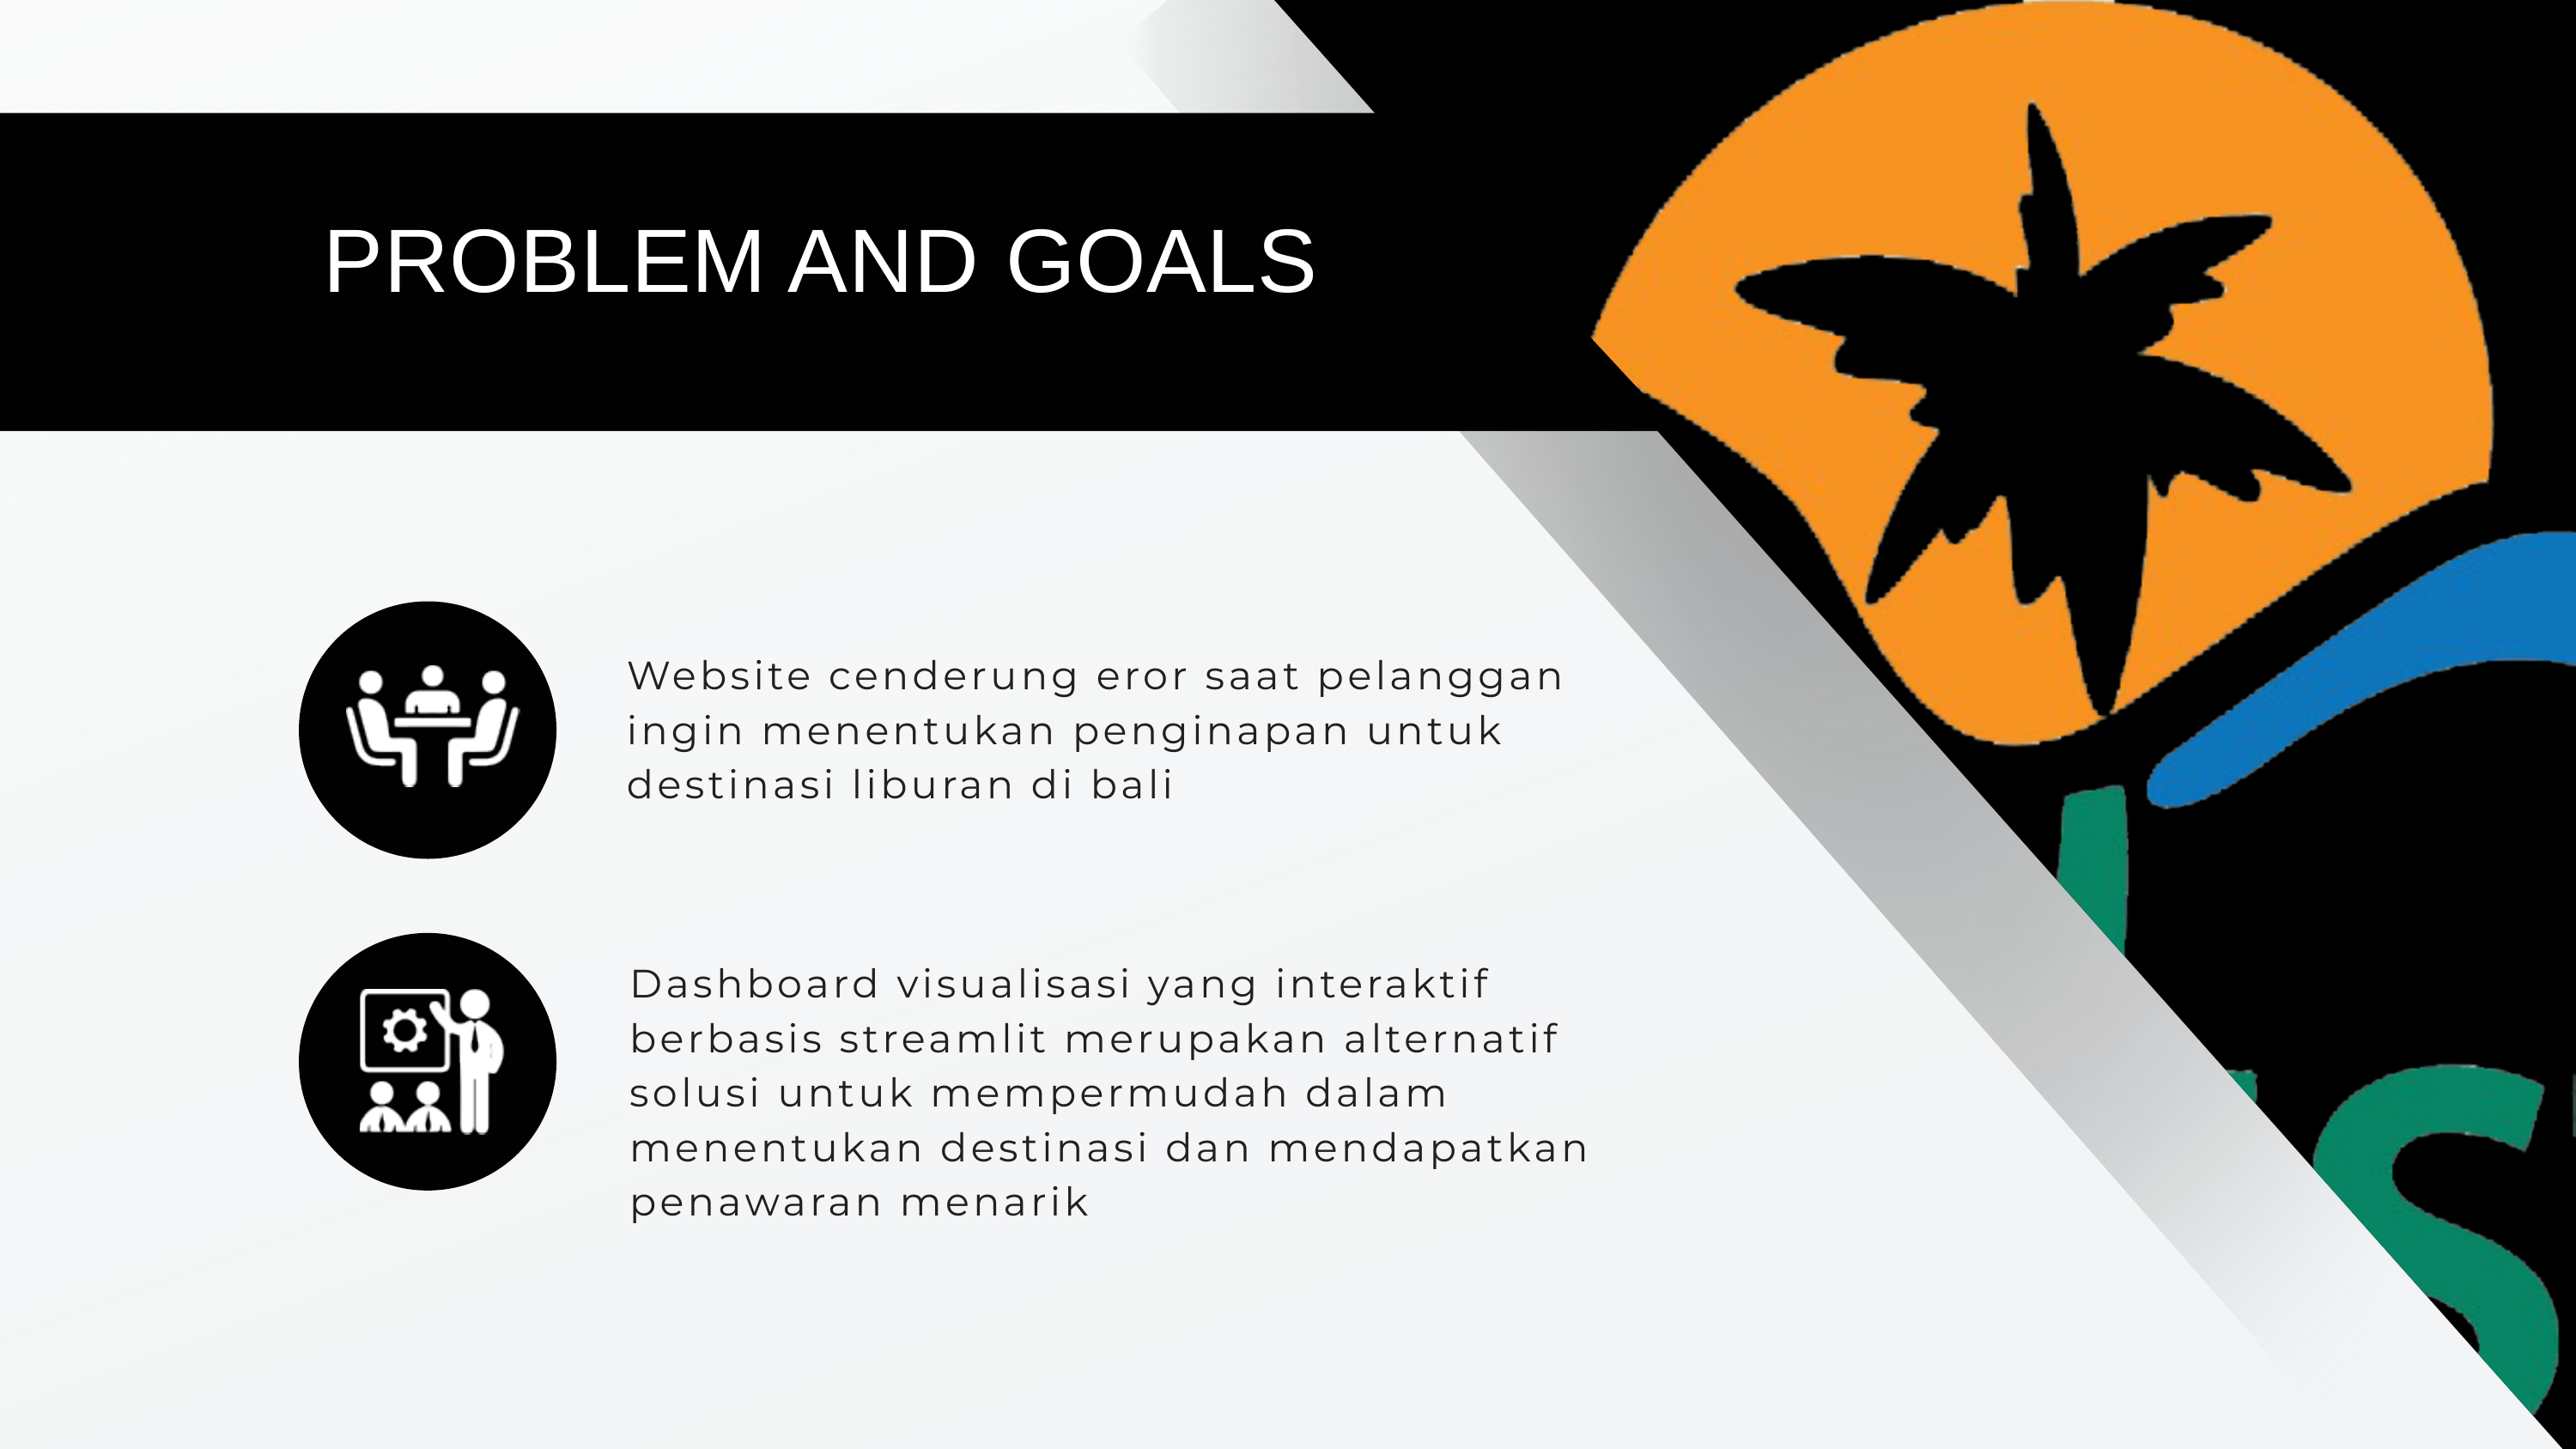

PROBLEM AND GOALS

Website cenderung eror saat pelanggan
ingin menentukan penginapan untuk
destinasi liburan di bali

Dashboard visualisasi yang interaktif berbasis streamlit merupakan alternatif solusi untuk mempermudah dalam menentukan destinasi dan mendapatkan penawaran menarik